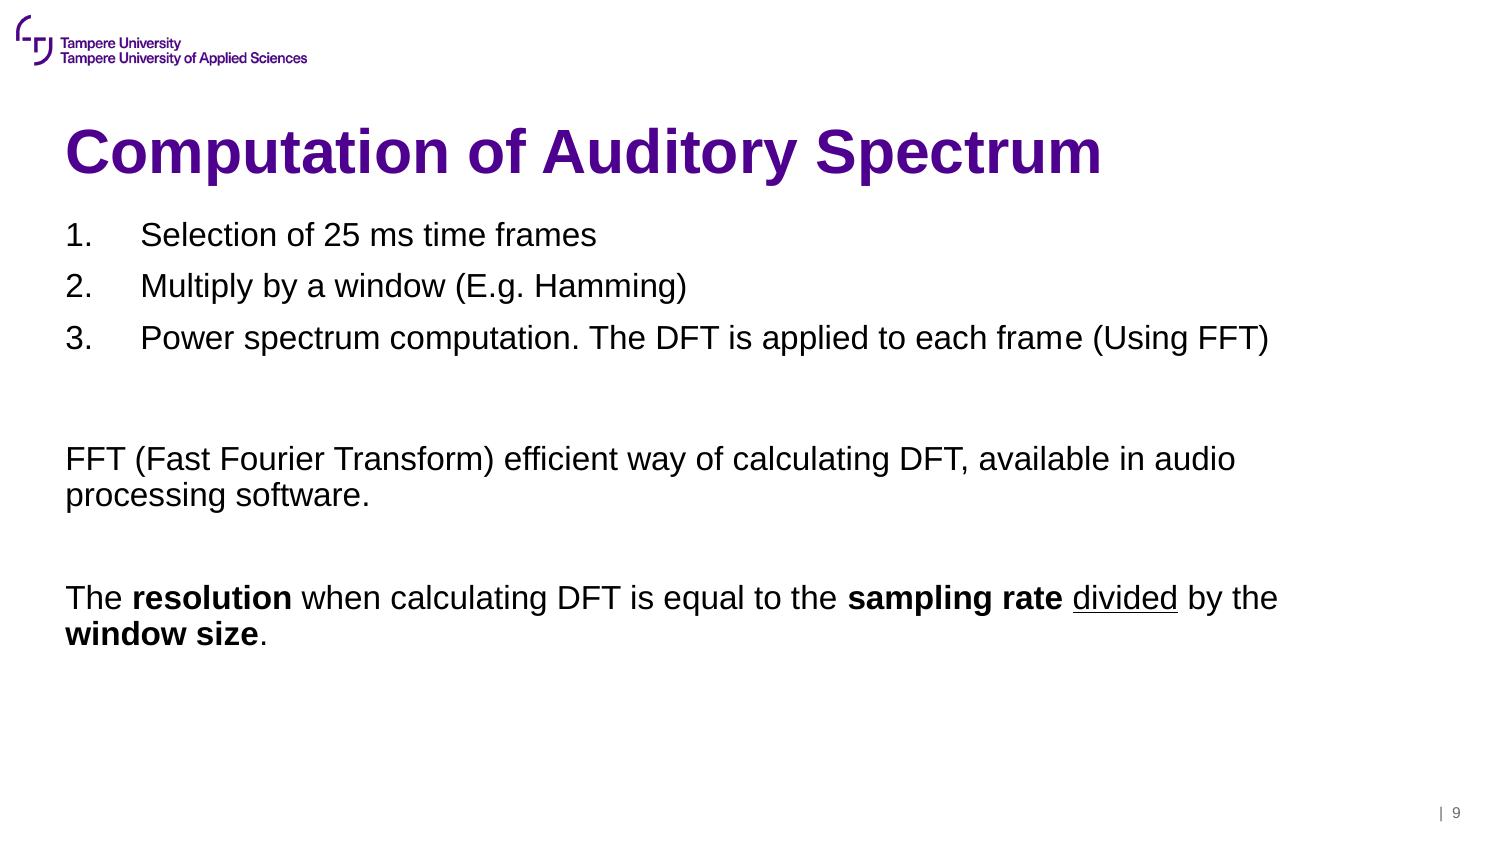

# Computation of Auditory Spectrum
Selection of 25 ms time frames
Multiply by a window (E.g. Hamming)
Power spectrum computation. The DFT is applied to each frame (Using FFT)

FFT (Fast Fourier Transform) efficient way of calculating DFT, available in audio processing software.

The resolution when calculating DFT is equal to the sampling rate divided by the window size.

|  9